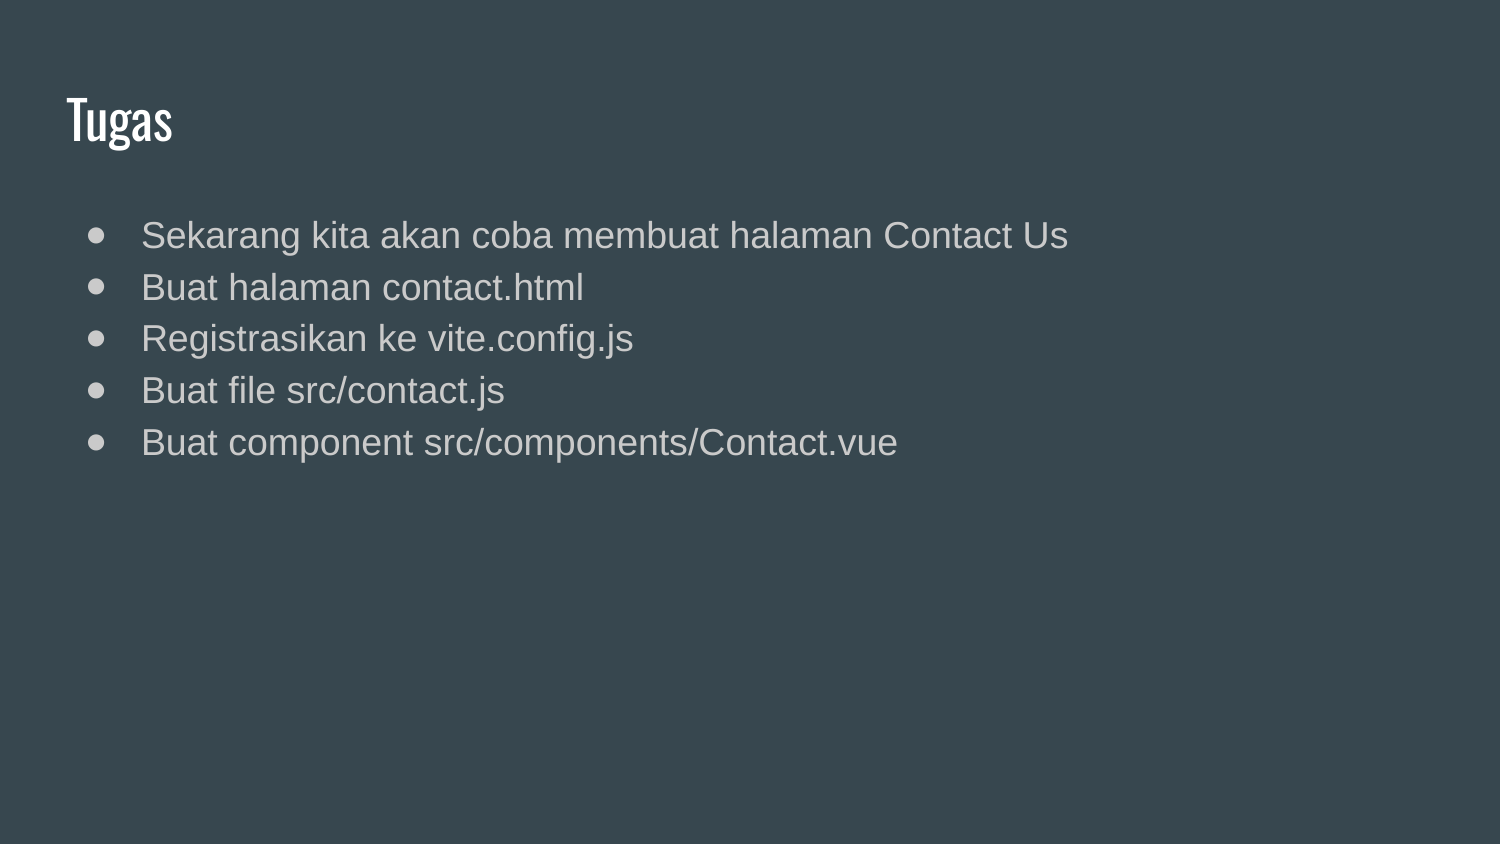

# Tugas
Sekarang kita akan coba membuat halaman Contact Us
Buat halaman contact.html
Registrasikan ke vite.config.js
Buat file src/contact.js
Buat component src/components/Contact.vue